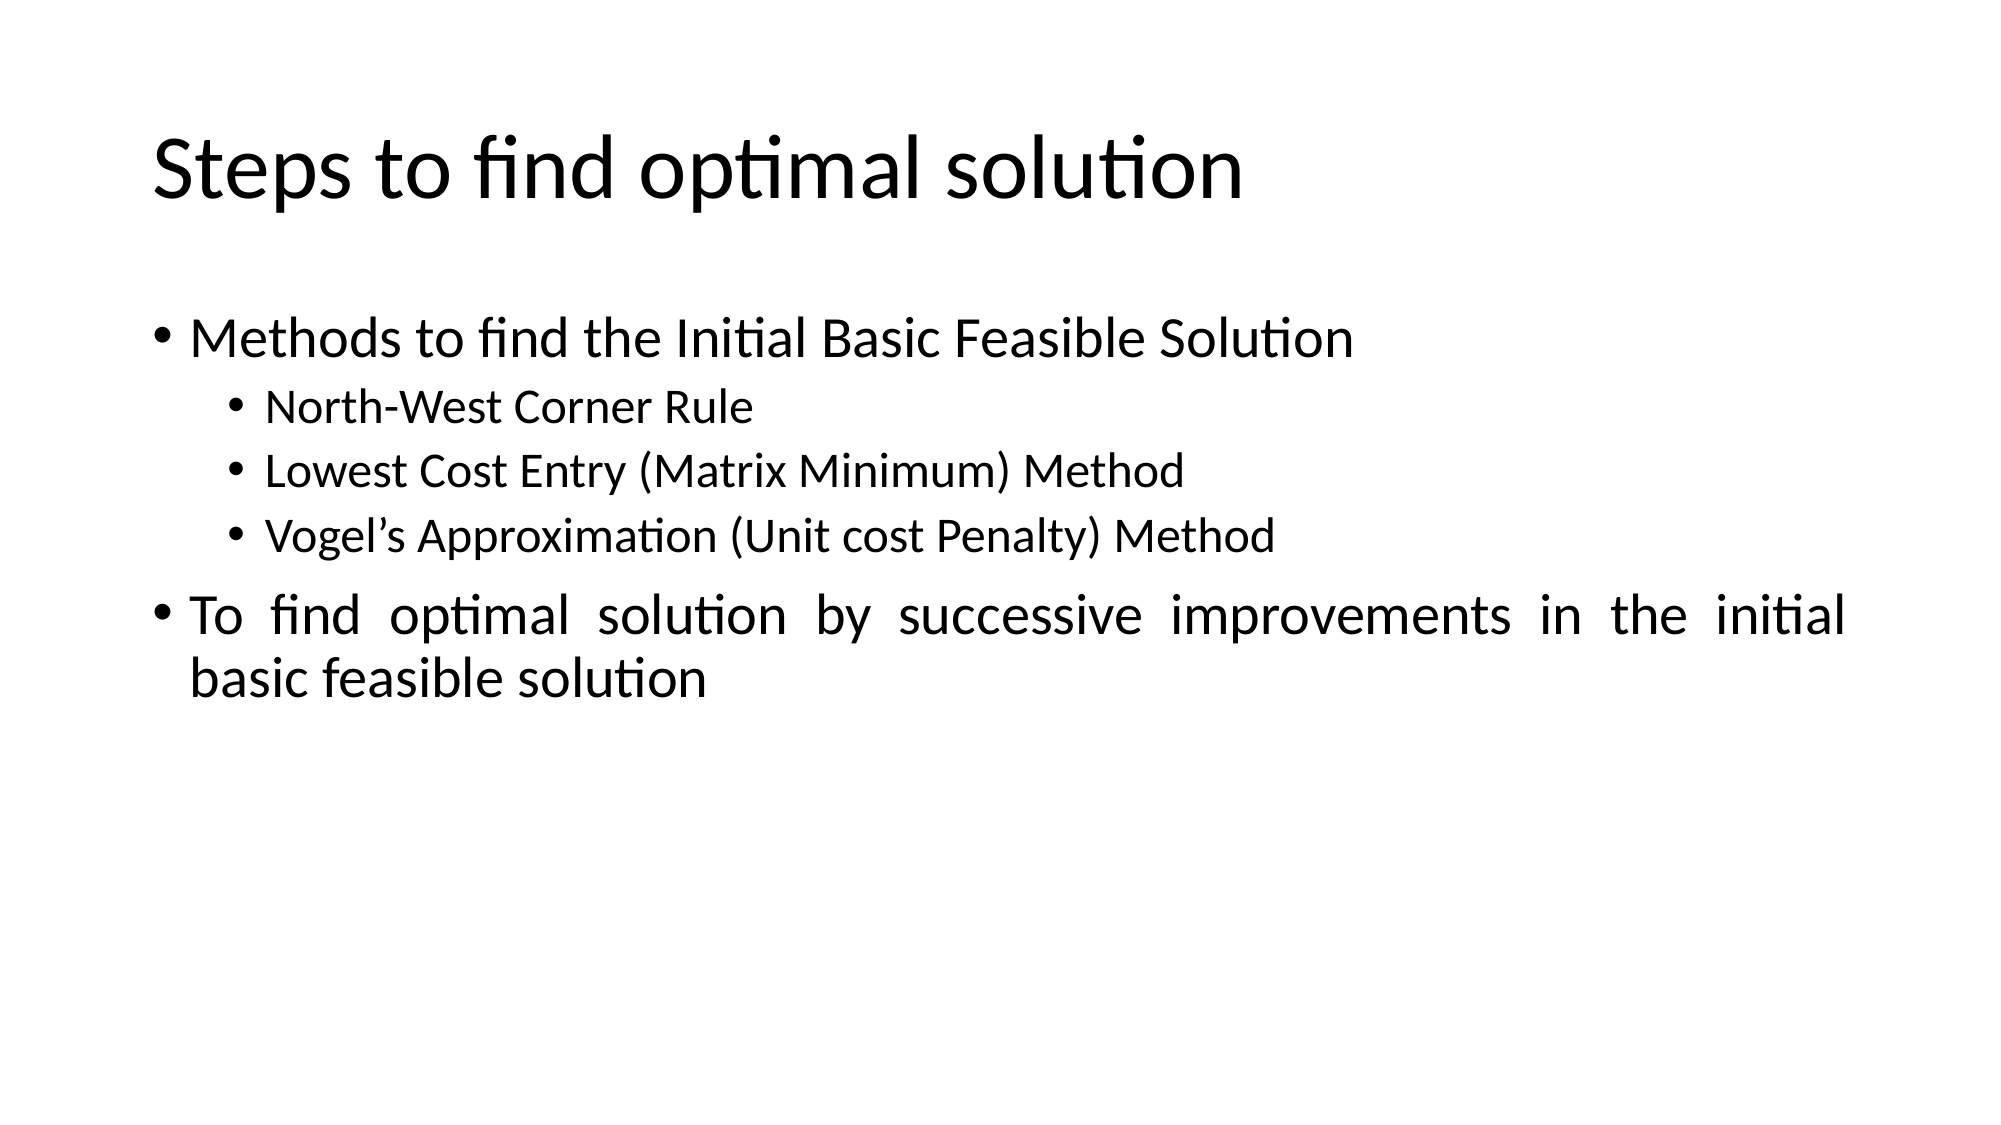

# Steps to find optimal solution
Methods to find the Initial Basic Feasible Solution
North-West Corner Rule
Lowest Cost Entry (Matrix Minimum) Method
Vogel’s Approximation (Unit cost Penalty) Method
To find optimal solution by successive improvements in the initial basic feasible solution